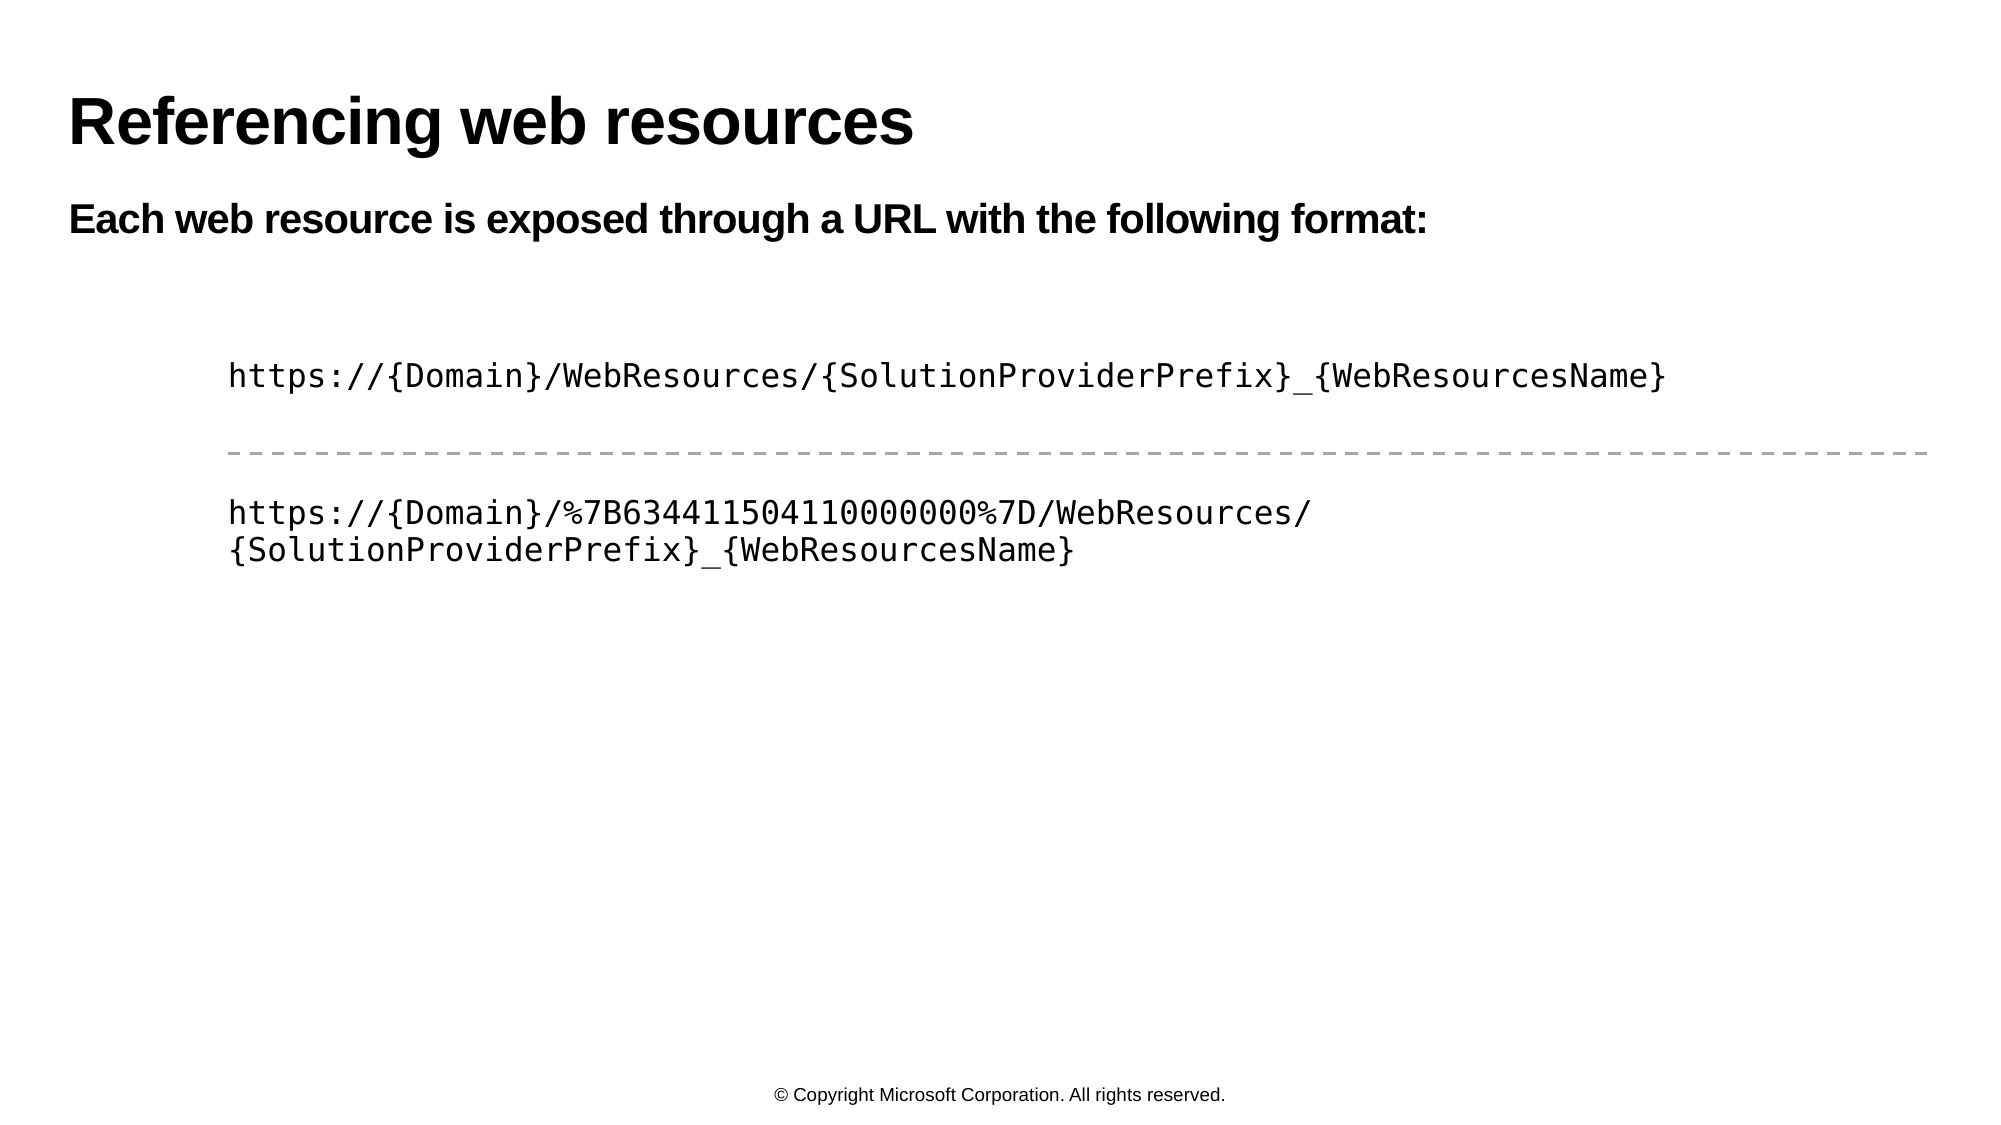

# Referencing web resources
Each web resource is exposed through a URL with the following format:

https://{Domain}/WebResources/{SolutionProviderPrefix}_{WebResourcesName}
https://{Domain}/%7B634411504110000000%7D/WebResources/{SolutionProviderPrefix}_{WebResourcesName}